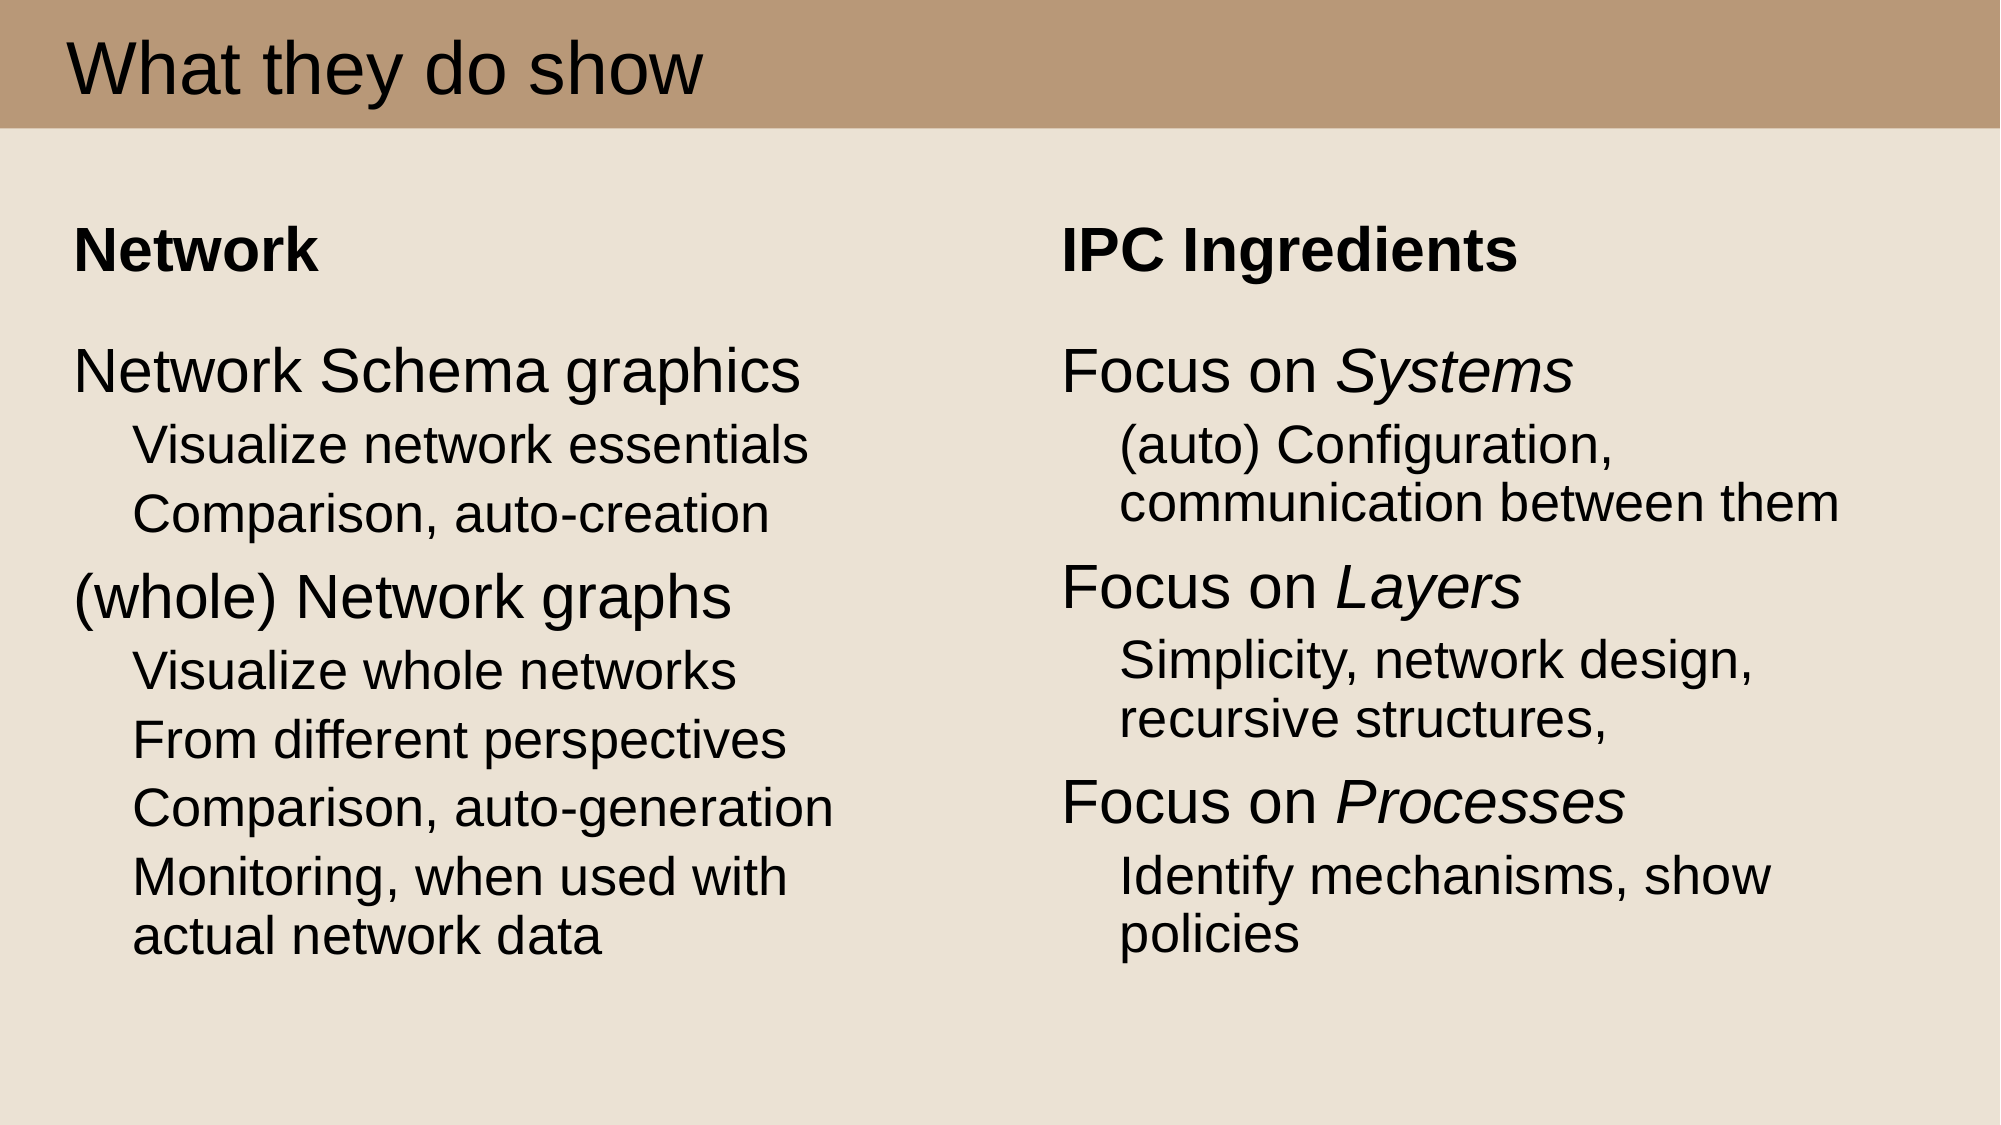

# What they do show
Network
IPC Ingredients
Focus on Systems
(auto) Configuration, communication between them
Focus on Layers
Simplicity, network design, recursive structures,
Focus on Processes
Identify mechanisms, show policies
Network Schema graphics
Visualize network essentials
Comparison, auto-creation
(whole) Network graphs
Visualize whole networks
From different perspectives
Comparison, auto-generation
Monitoring, when used with actual network data